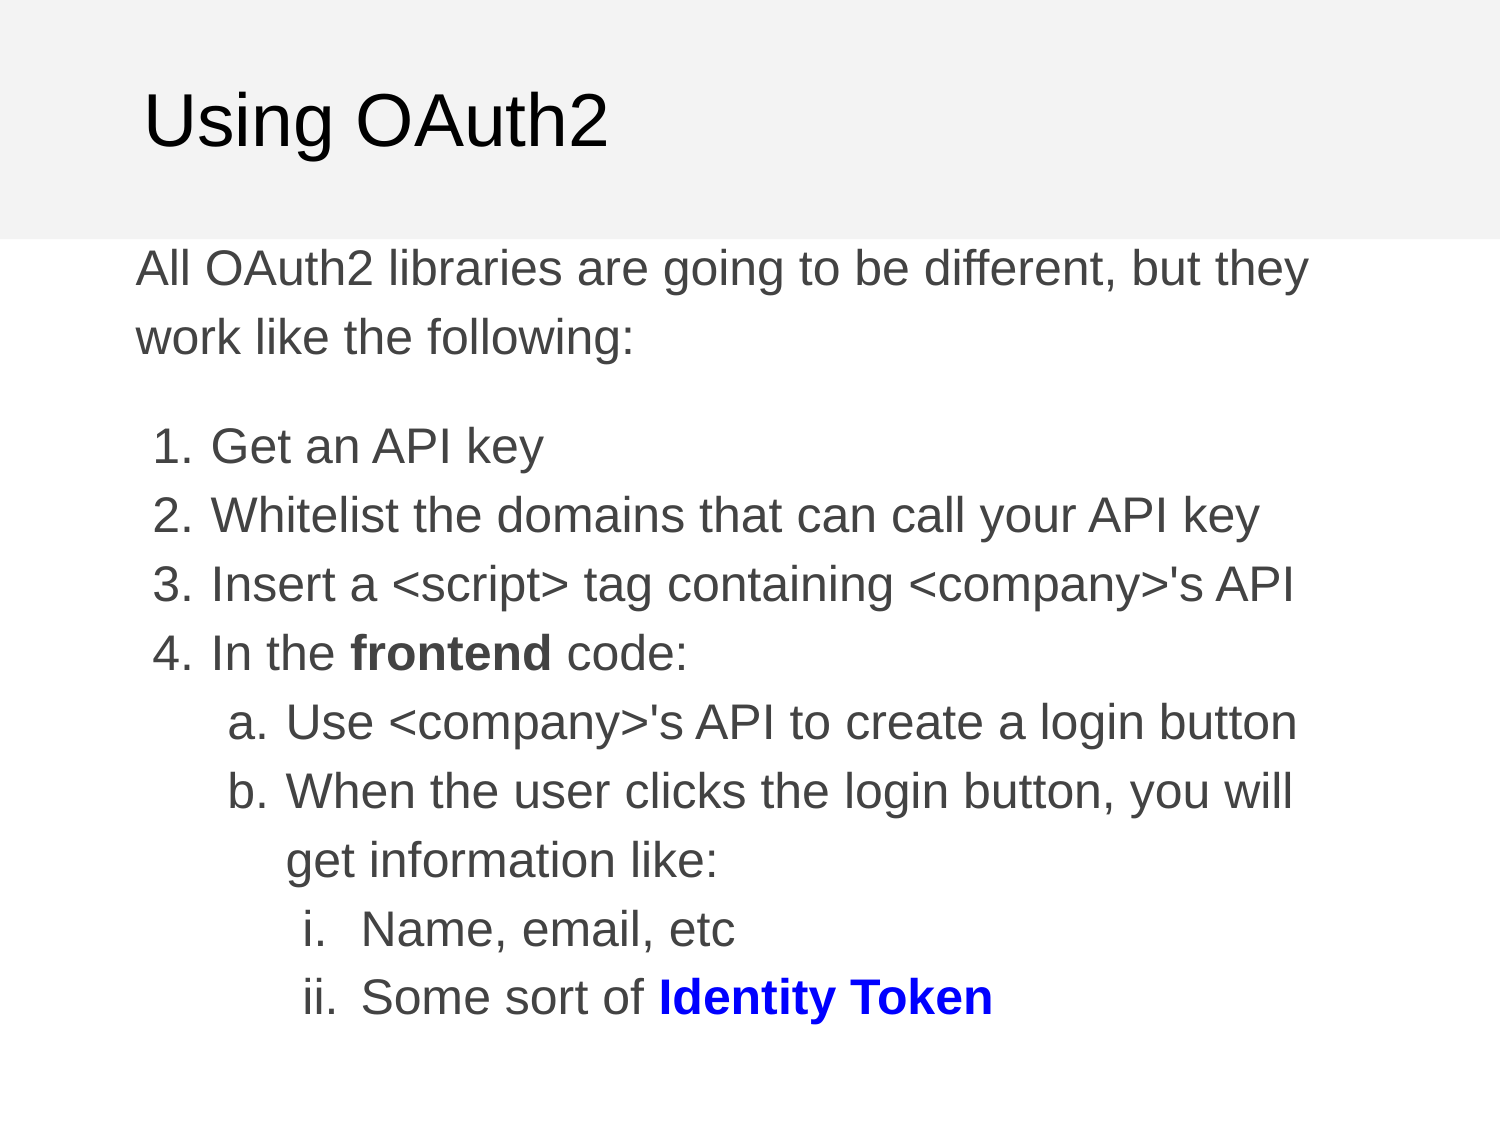

Using OAuth2
All OAuth2 libraries are going to be different, but they work like the following:

Get an API key
Whitelist the domains that can call your API key
Insert a <script> tag containing <company>'s API
In the frontend code:
Use <company>'s API to create a login button
When the user clicks the login button, you will get information like:
Name, email, etc
Some sort of Identity Token